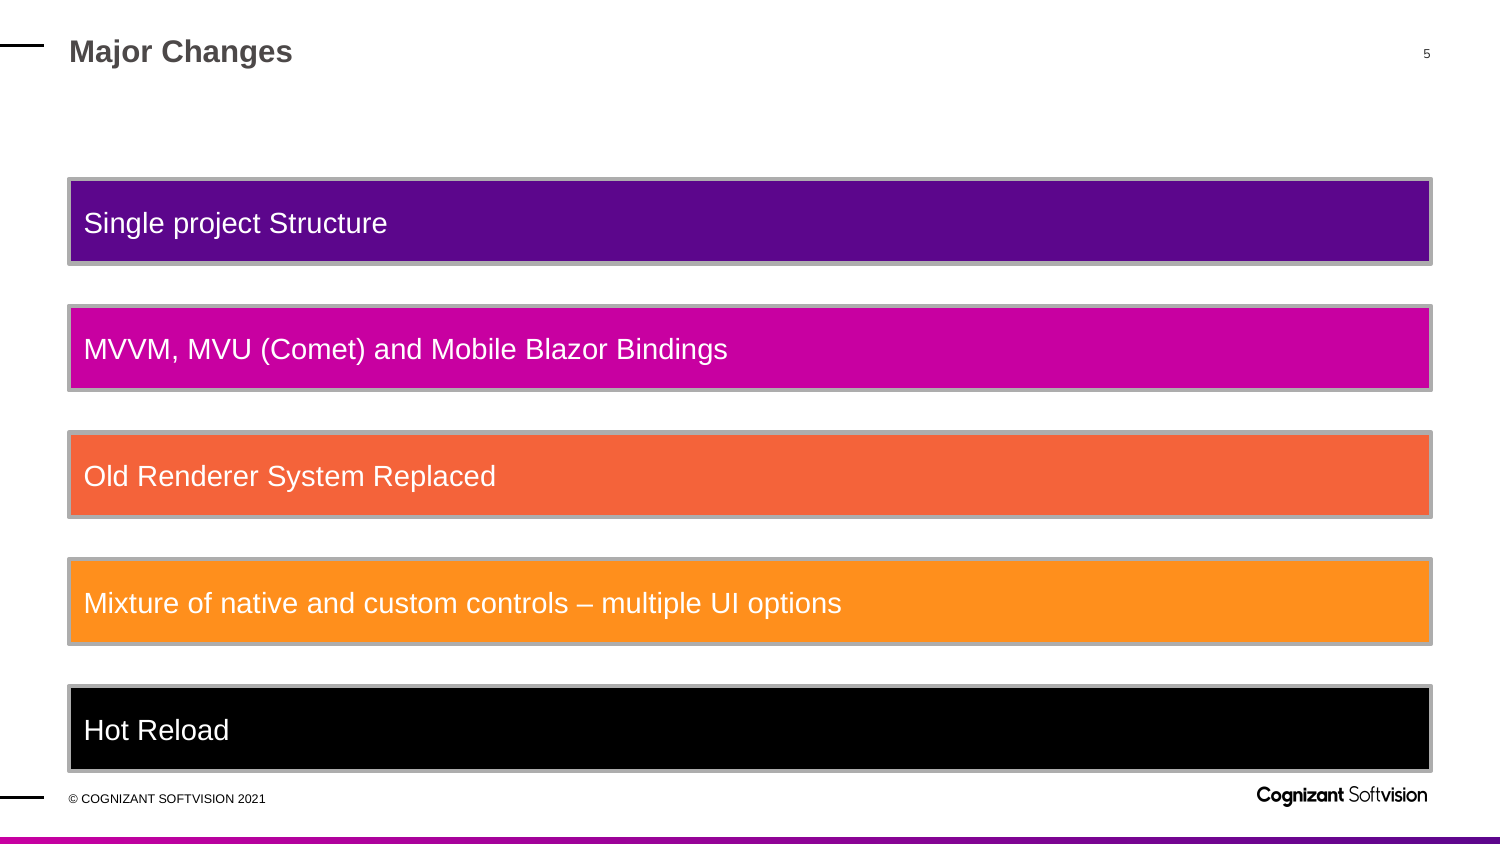

# Major Changes

Single project Structure
MVVM, MVU (Comet) and Mobile Blazor Bindings
Old Renderer System Replaced
Mixture of native and custom controls – multiple UI options
Hot Reload